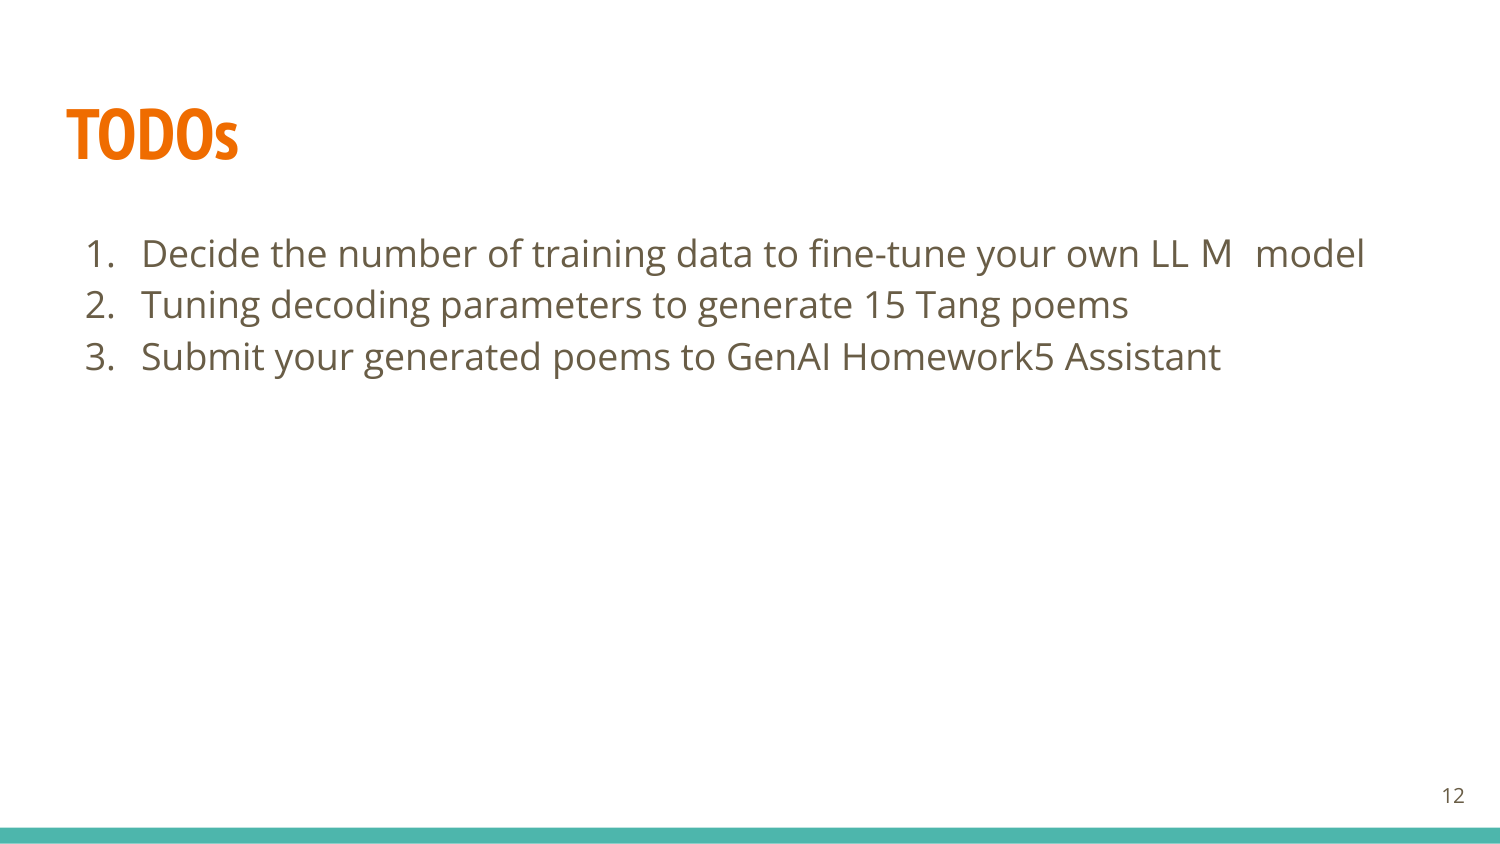

# TODOs
Decide the number of training data to fine-tune your own LLＭ model
Tuning decoding parameters to generate 15 Tang poems
Submit your generated poems to GenAI Homework5 Assistant
12